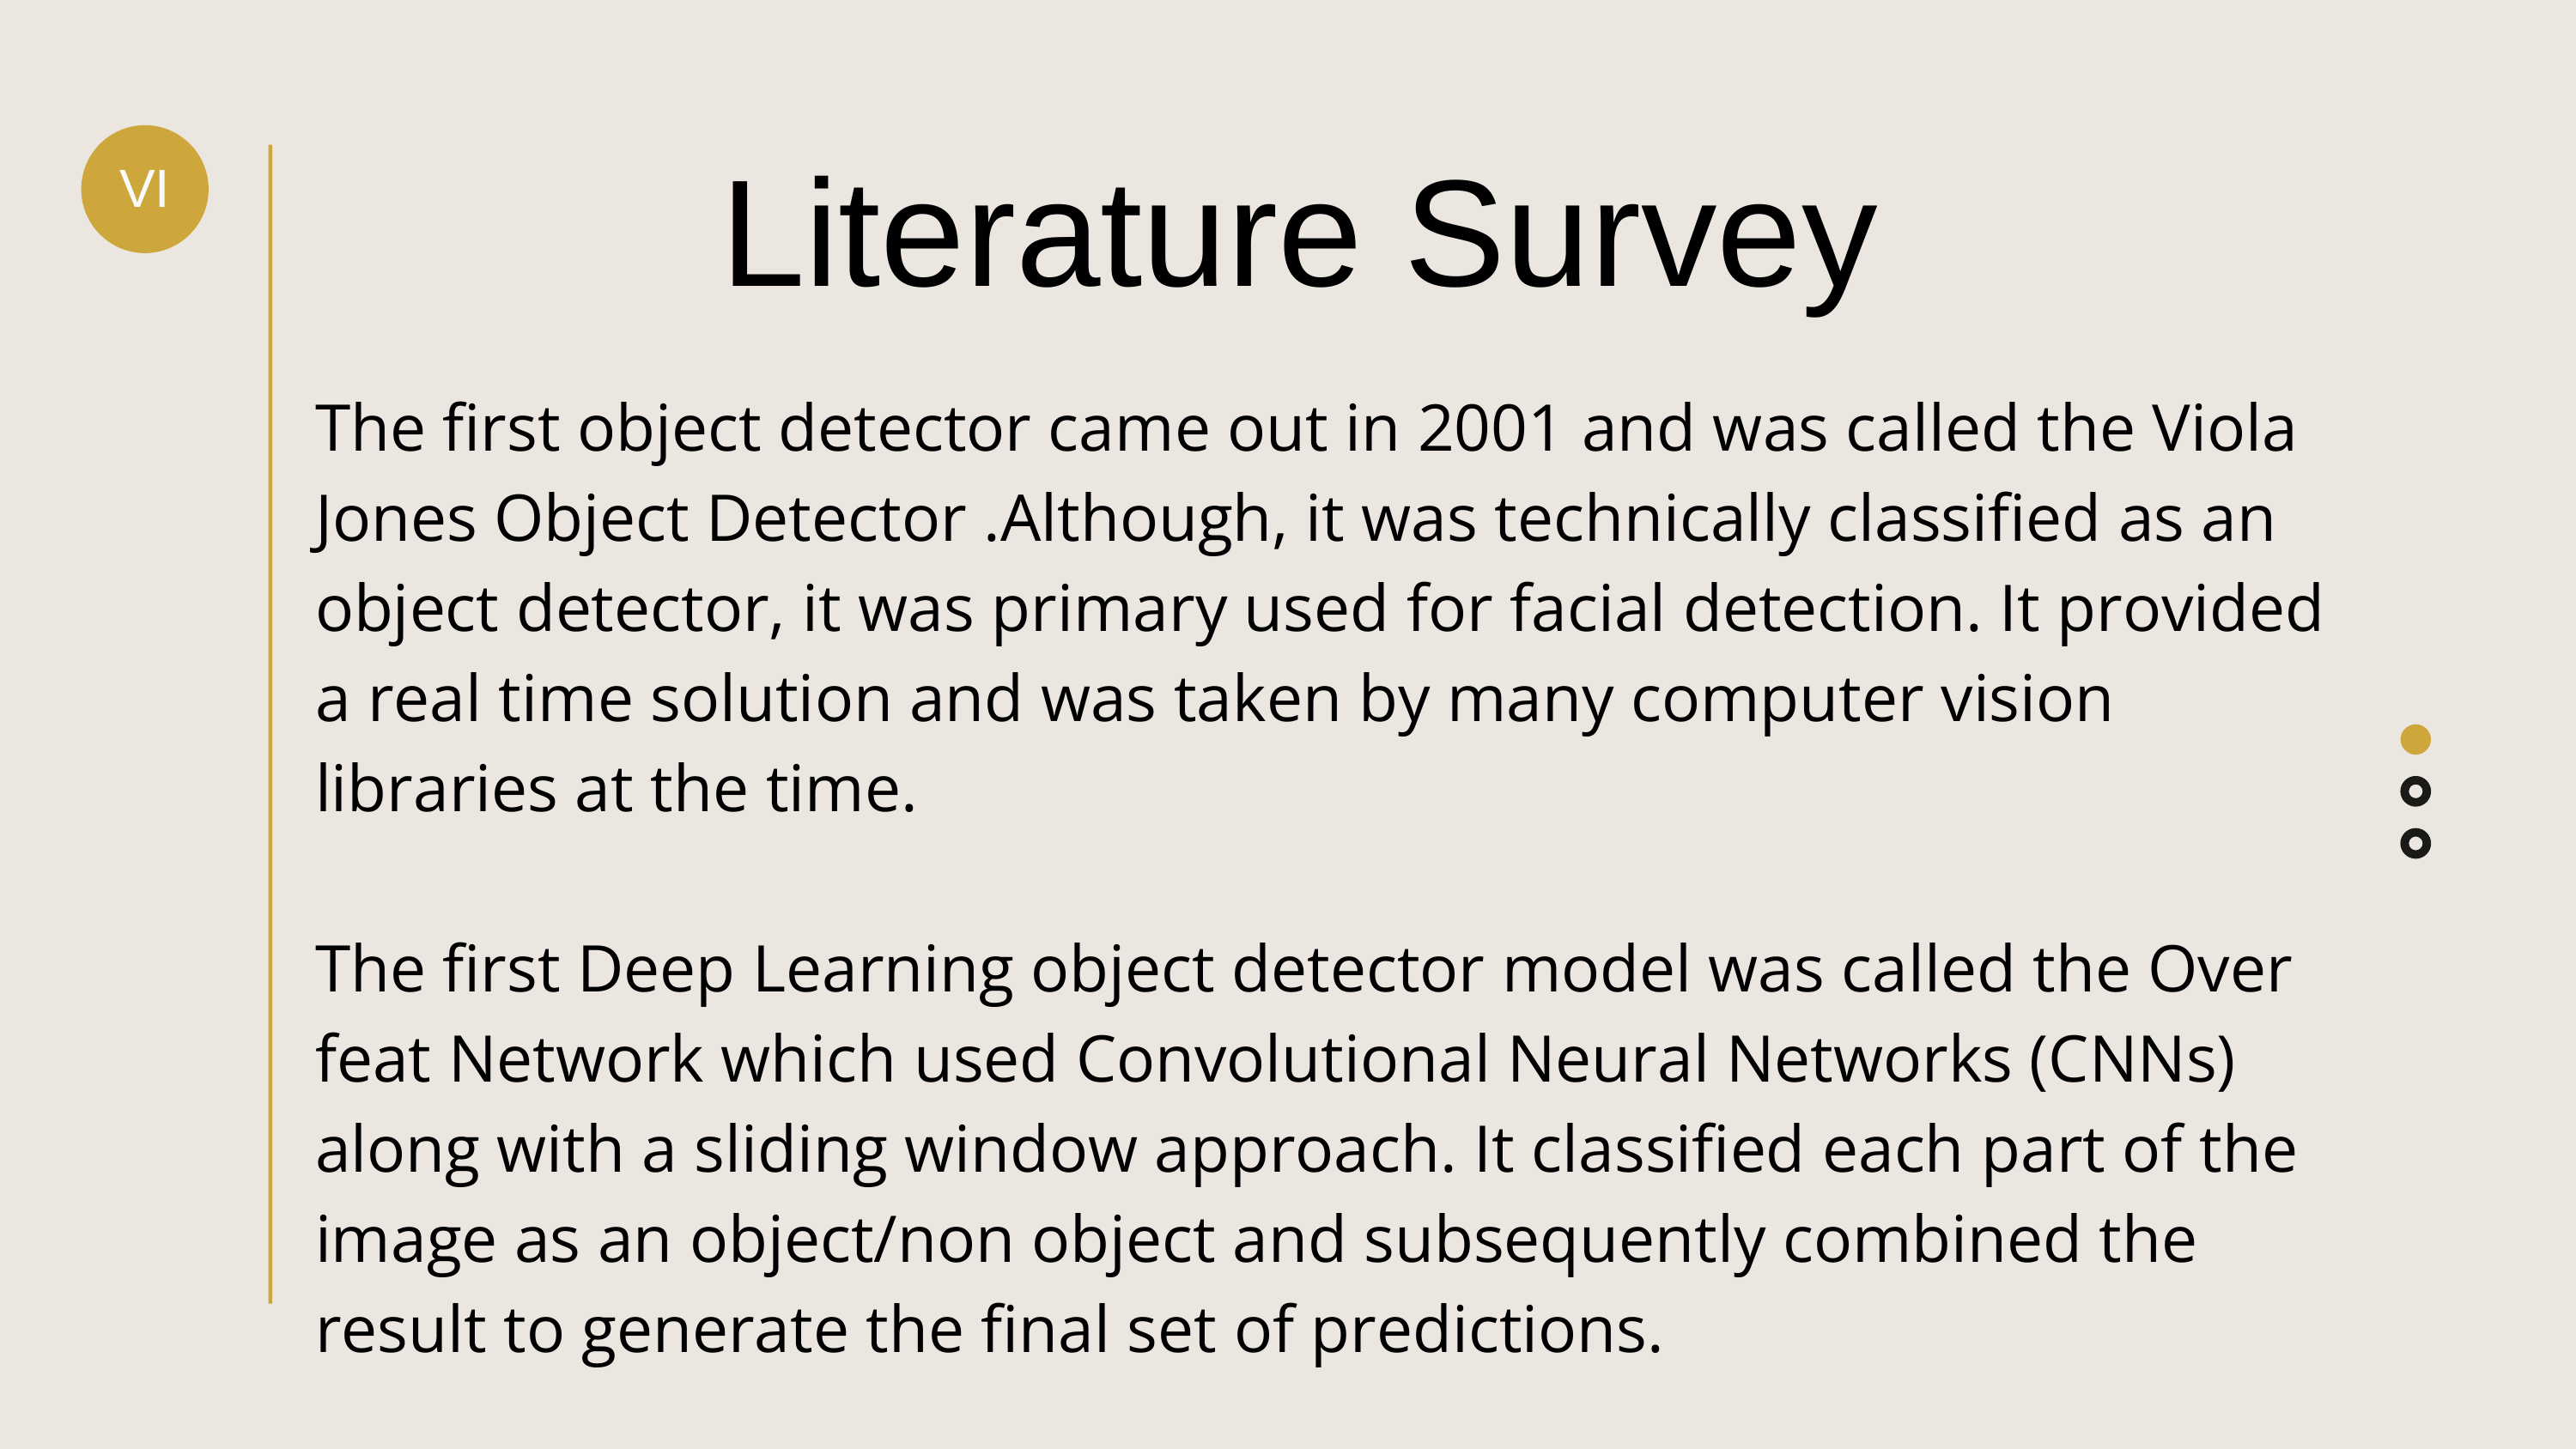

Literature Survey

VI

The first object detector came out in 2001 and was called the Viola Jones Object Detector .Although, it was technically classified as an object detector, it was primary used for facial detection. It provided a real time solution and was taken by many computer vision libraries at the time.

The first Deep Learning object detector model was called the Over feat Network which used Convolutional Neural Networks (CNNs) along with a sliding window approach. It classified each part of the image as an object/non object and subsequently combined the result to generate the final set of predictions.